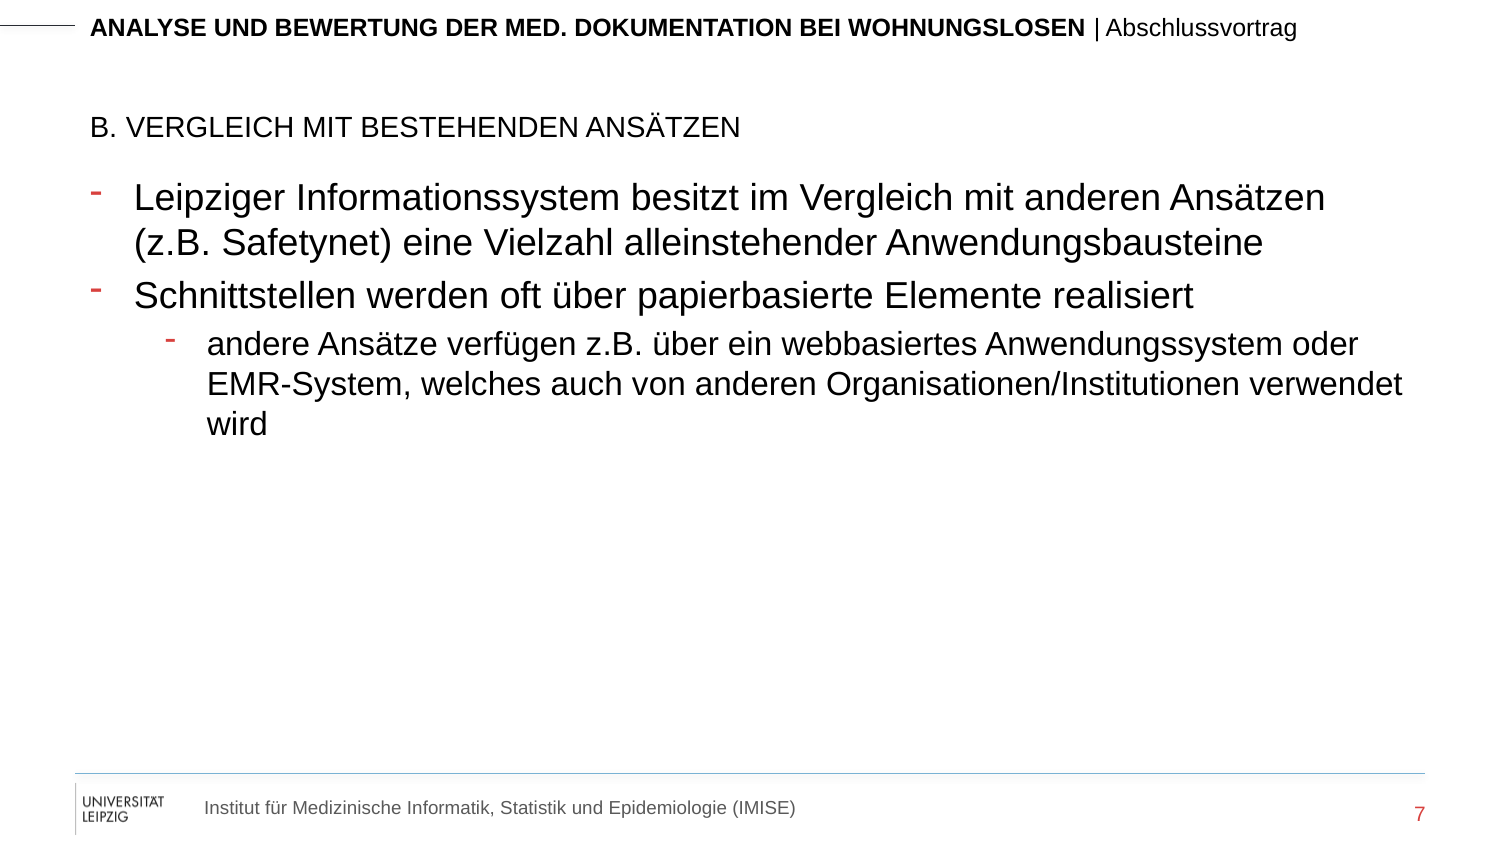

B. Vergleich mit bestehenden Ansätzen
Leipziger Informationssystem besitzt im Vergleich mit anderen Ansätzen (z.B. Safetynet) eine Vielzahl alleinstehender Anwendungsbausteine
Schnittstellen werden oft über papierbasierte Elemente realisiert
andere Ansätze verfügen z.B. über ein webbasiertes Anwendungssystem oder EMR-System, welches auch von anderen Organisationen/Institutionen verwendet wird

7